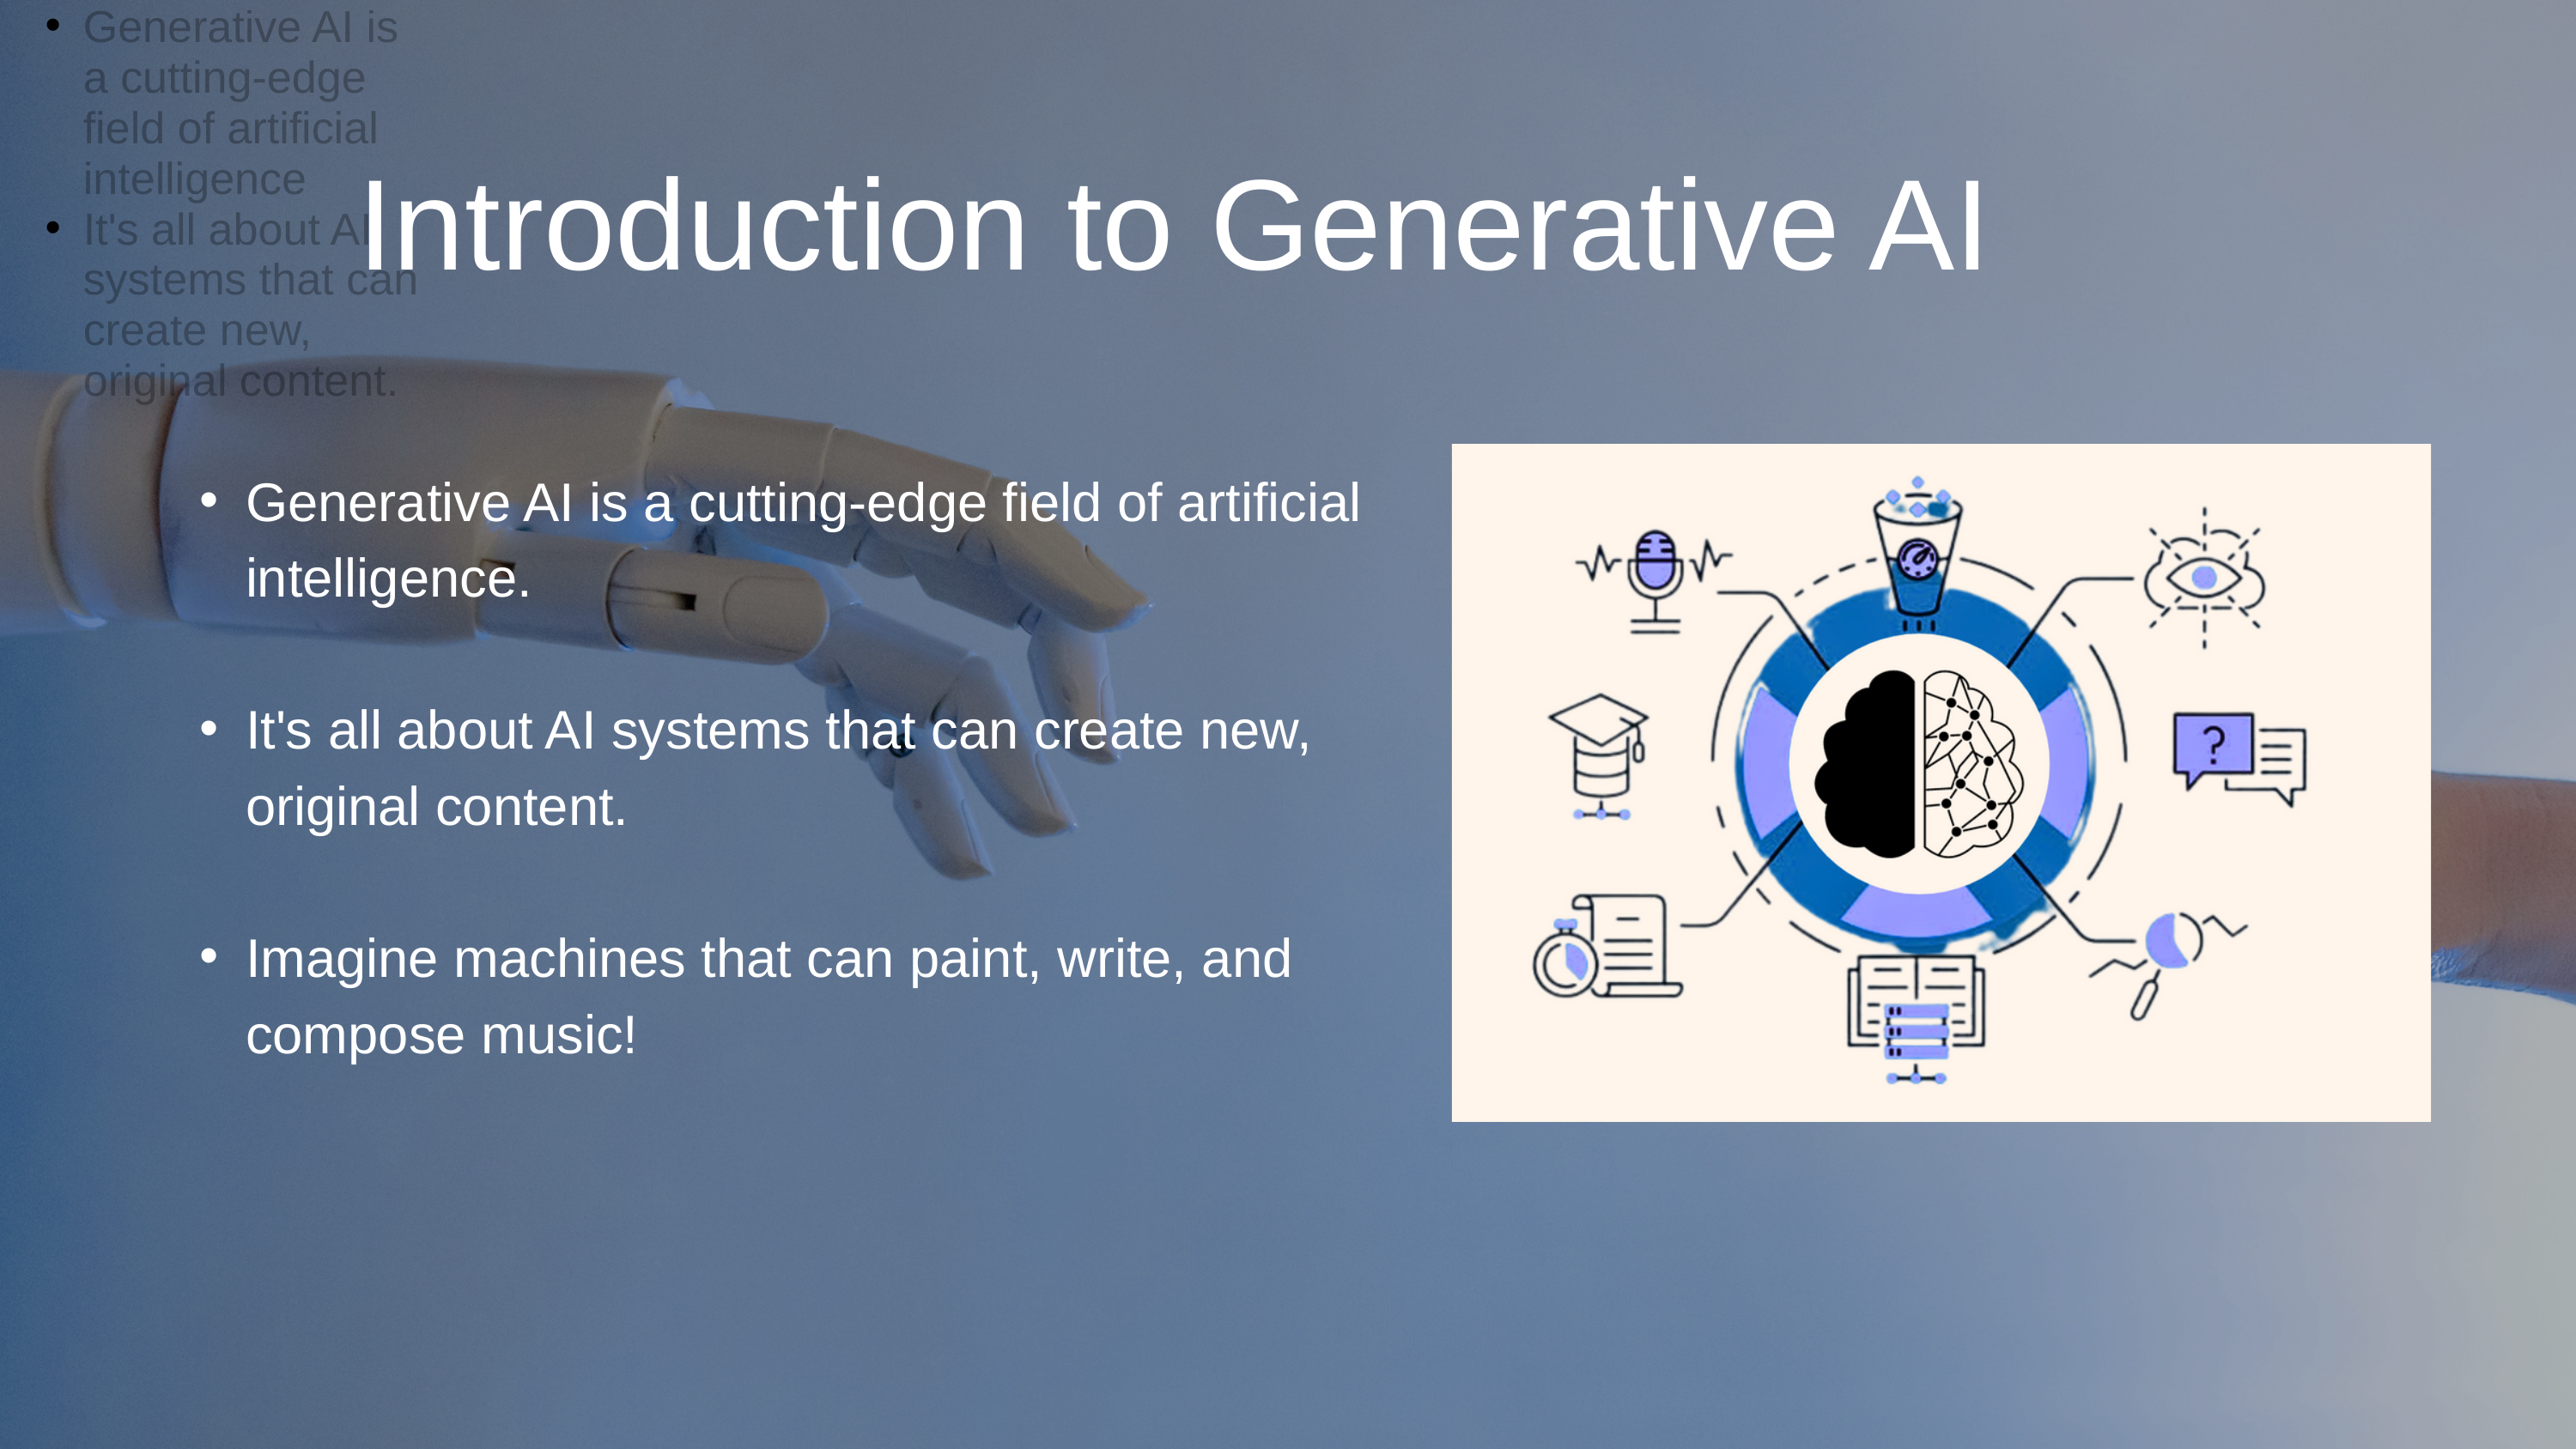

Generative AI is a cutting-edge field of artificial intelligence
It's all about AI systems that can create new, original content.
Introduction to Generative AI

Generative AI is a cutting-edge field of artificial intelligence.

It's all about AI systems that can create new, original content.

Imagine machines that can paint, write, and compose music!